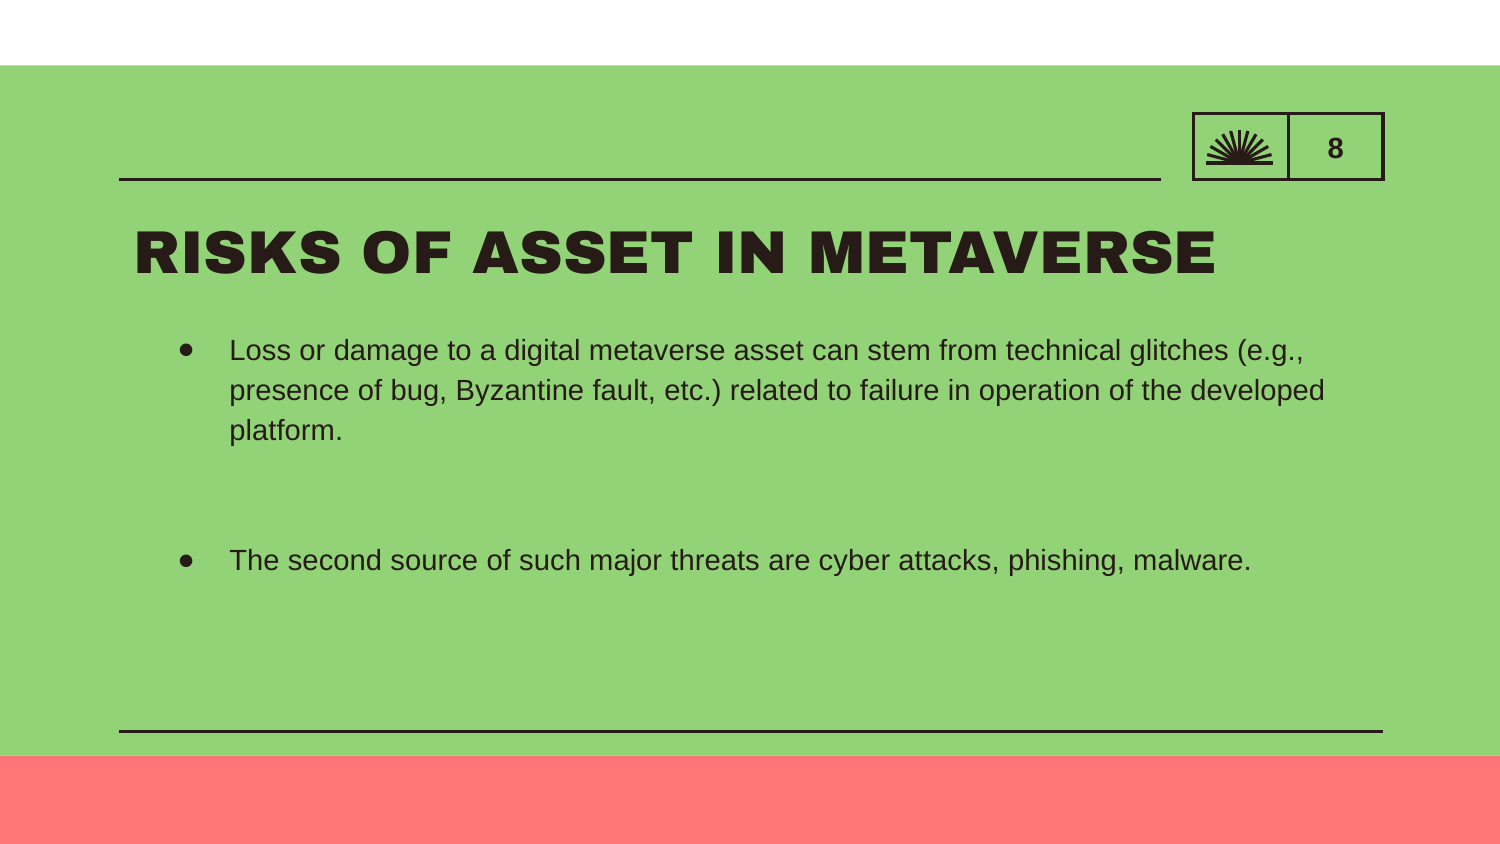

# RISKS OF ASSET IN METAVERSE
Loss or damage to a digital metaverse asset can stem from technical glitches (e.g., presence of bug, Byzantine fault, etc.) related to failure in operation of the developed platform.

The second source of such major threats are cyber attacks, phishing, malware.